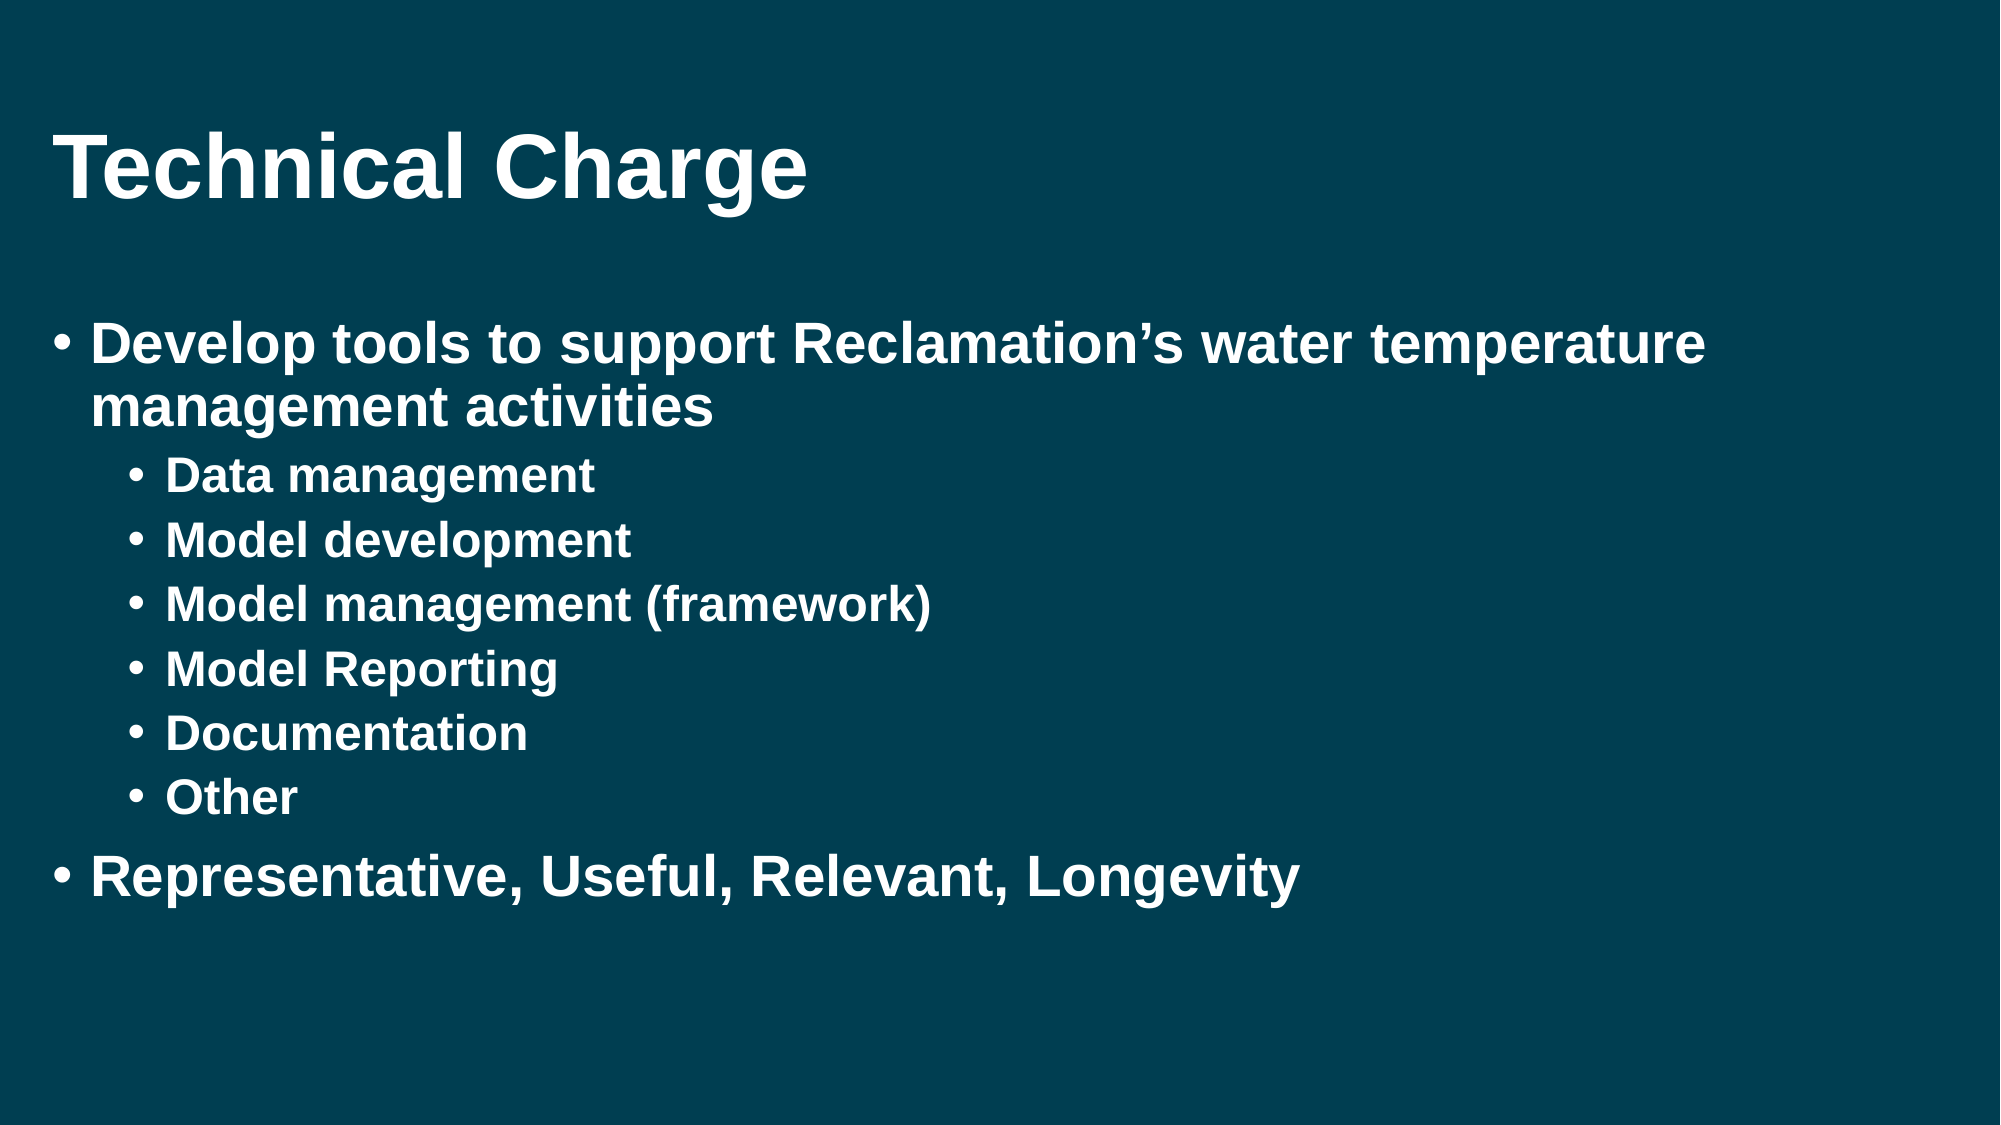

# Technical Charge
Develop tools to support Reclamation’s water temperature management activities
Data management
Model development
Model management (framework)
Model Reporting
Documentation
Other
Representative, Useful, Relevant, Longevity